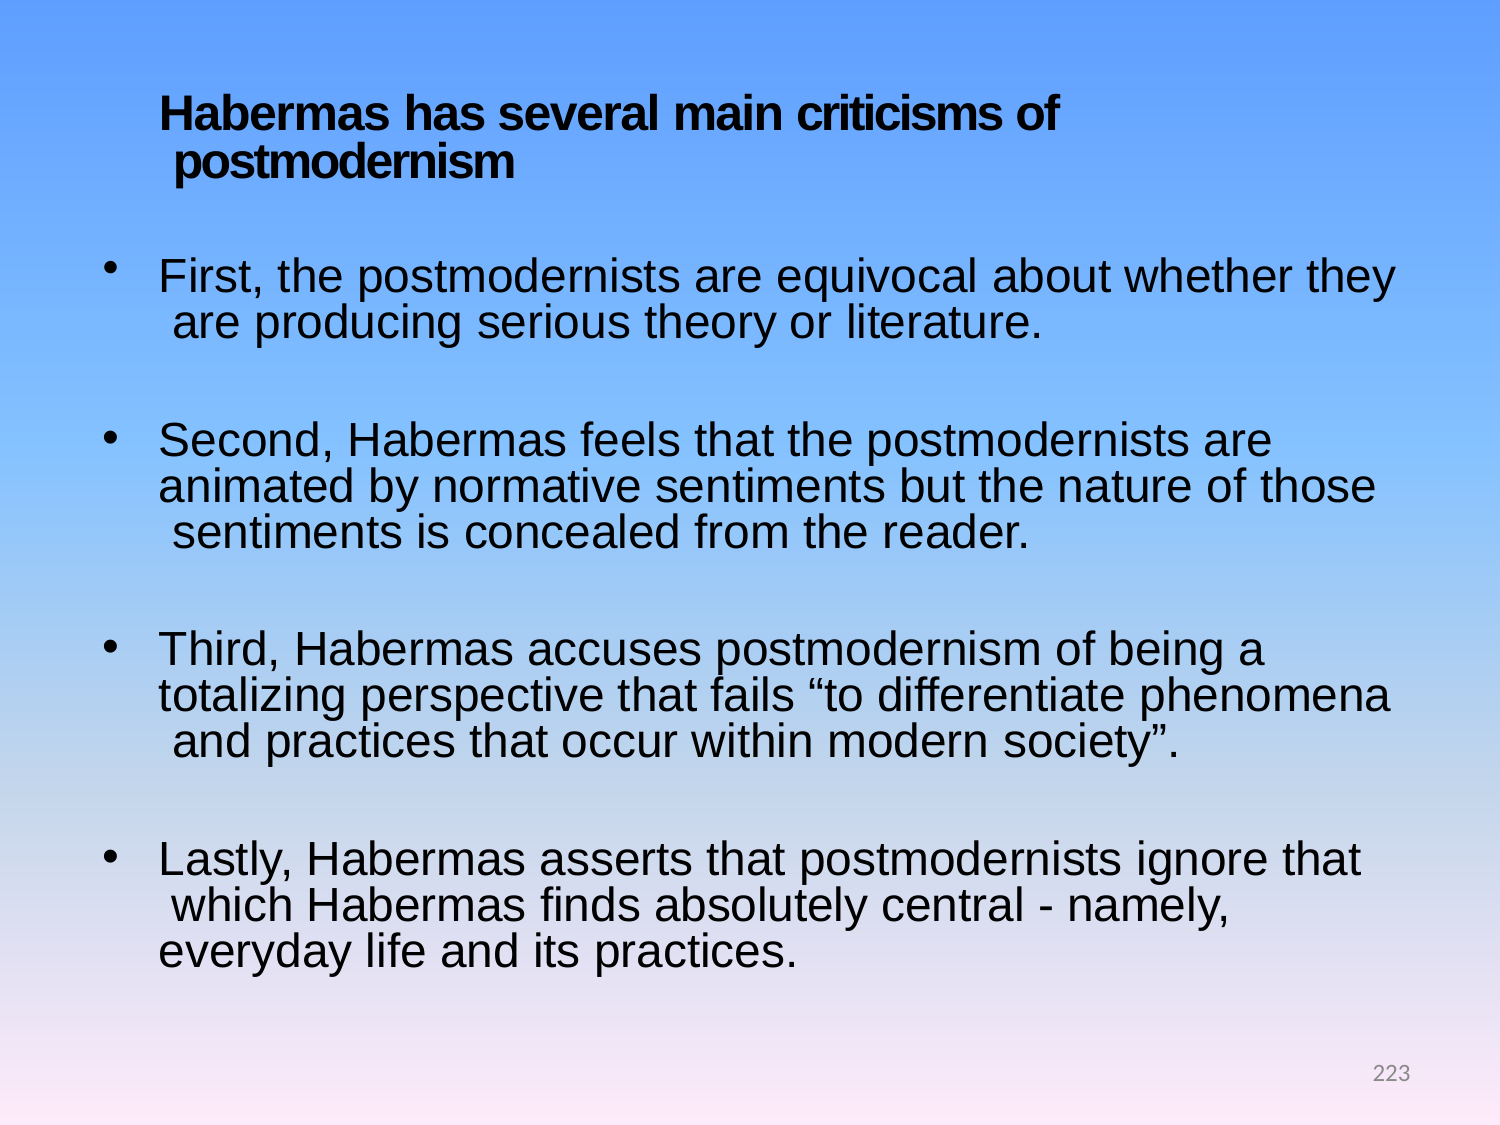

# Habermas has several main criticisms of  postmodernism
First, the postmodernists are equivocal about whether they  are producing serious theory or literature.

Second, Habermas feels that the postmodernists are  animated by normative sentiments but the nature of those  sentiments is concealed from the reader.

Third, Habermas accuses postmodernism of being a  totalizing perspective that fails “to differentiate phenomena  and practices that occur within modern society”.

Lastly, Habermas asserts that postmodernists ignore that  which Habermas finds absolutely central - namely,  everyday life and its practices.
223